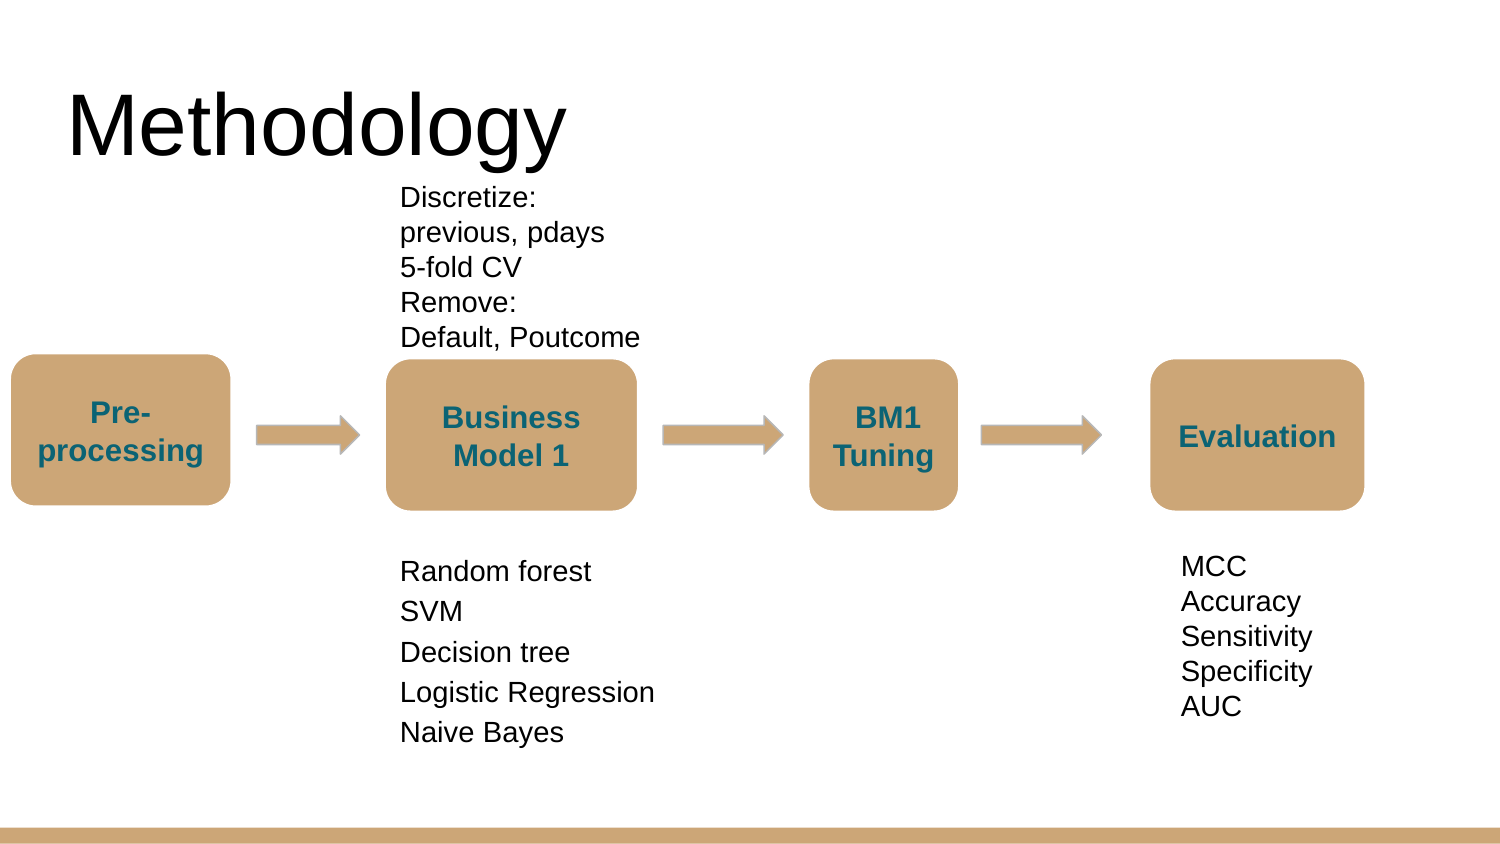

# Methodology
Discretize:
previous, pdays
5-fold CV
Remove:
Default, Poutcome
Pre-
processing
Business Model 1
 BM1 Tuning
Evaluation

Random forest
SVM
Decision tree
Logistic Regression
Naive Bayes
MCC
Accuracy
Sensitivity
Specificity
AUC